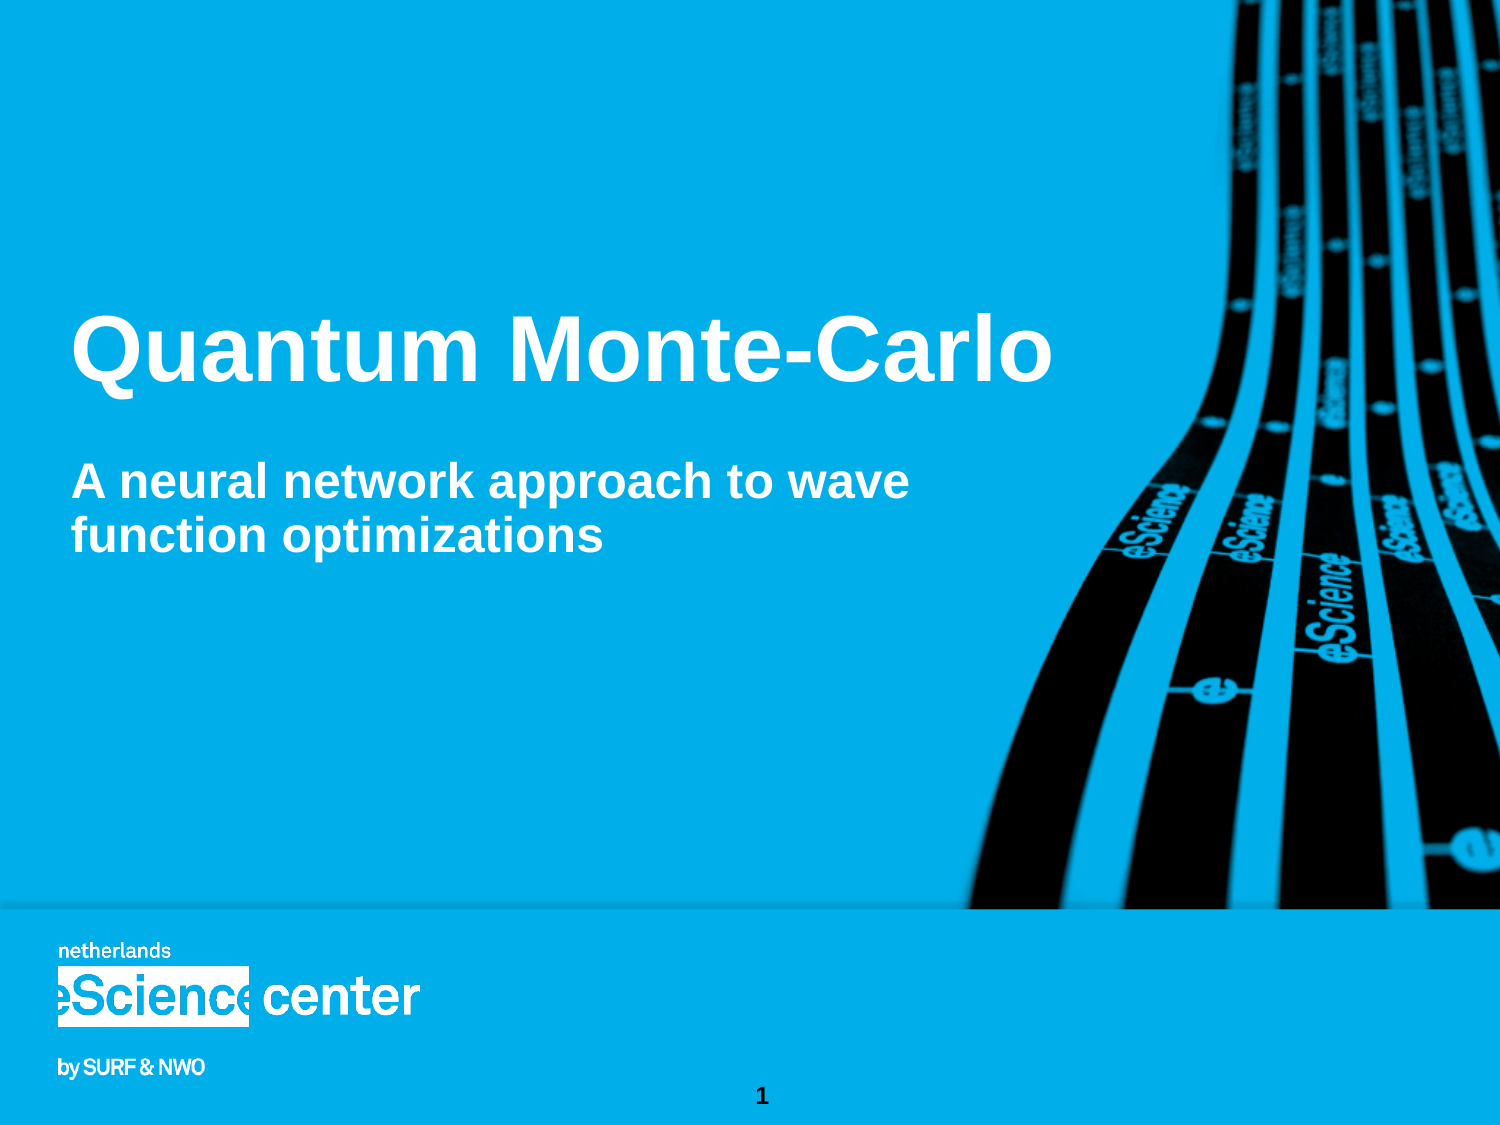

Quantum Monte-Carlo

A neural network approach to wave
function optimizations

1